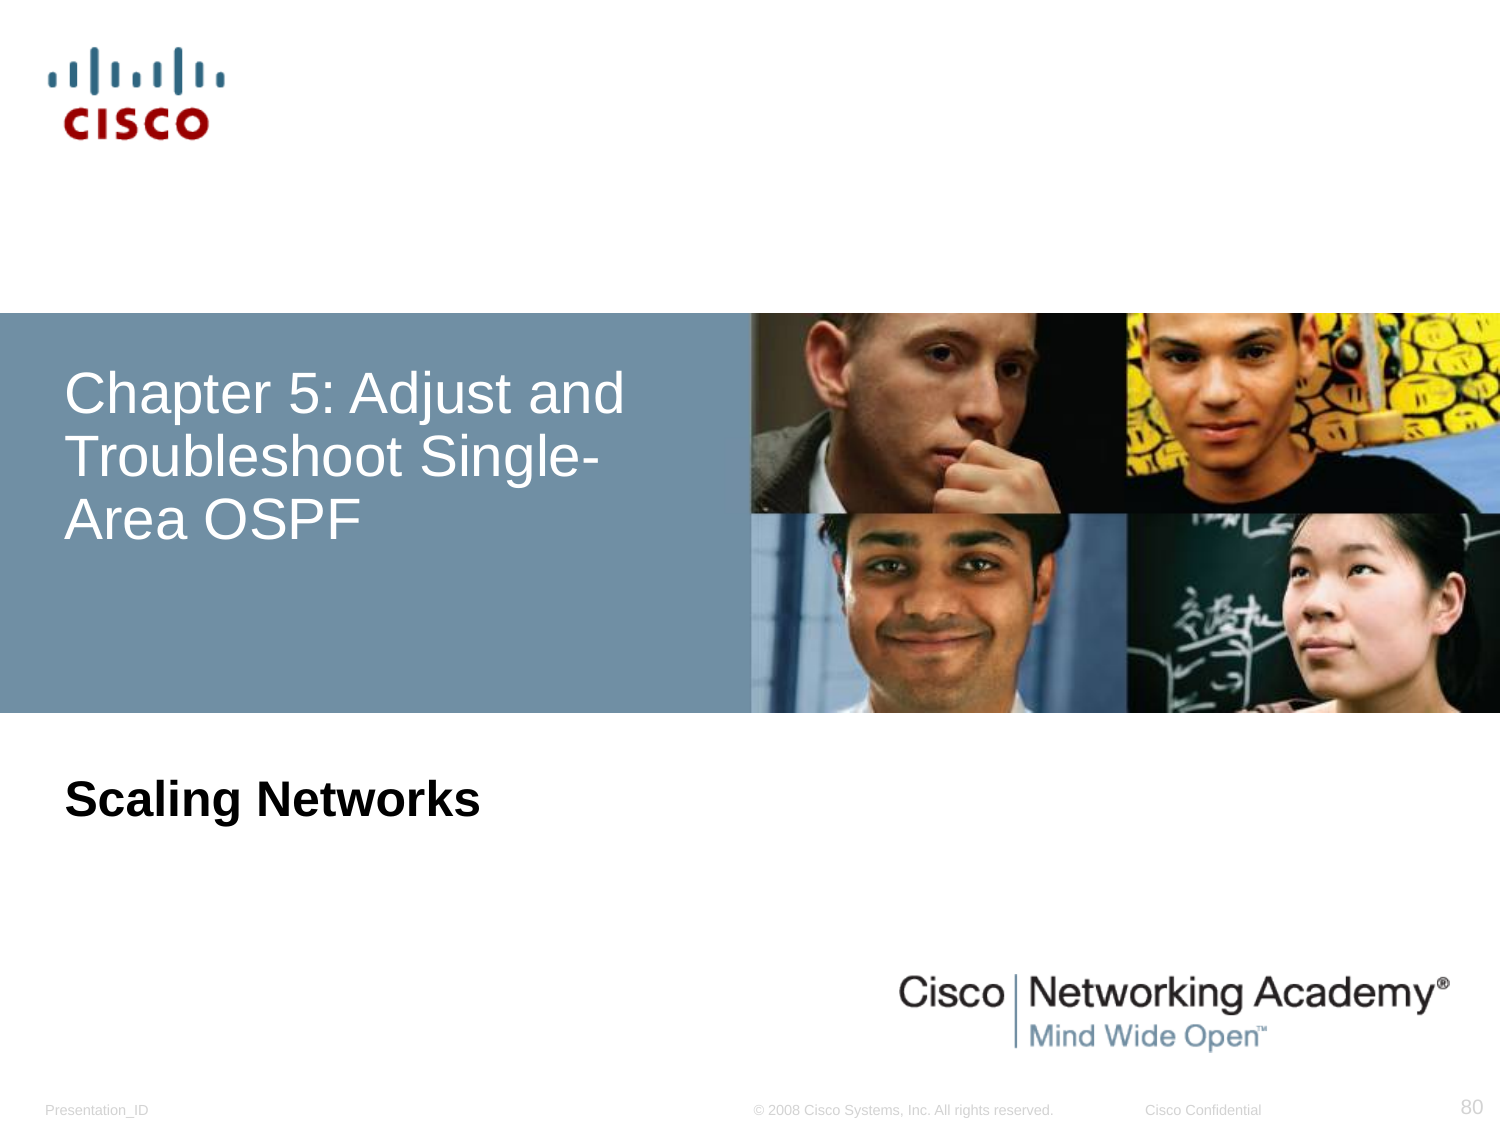

# Chapter 5: Adjust and Troubleshoot Single-Area OSPF
Scaling Networks